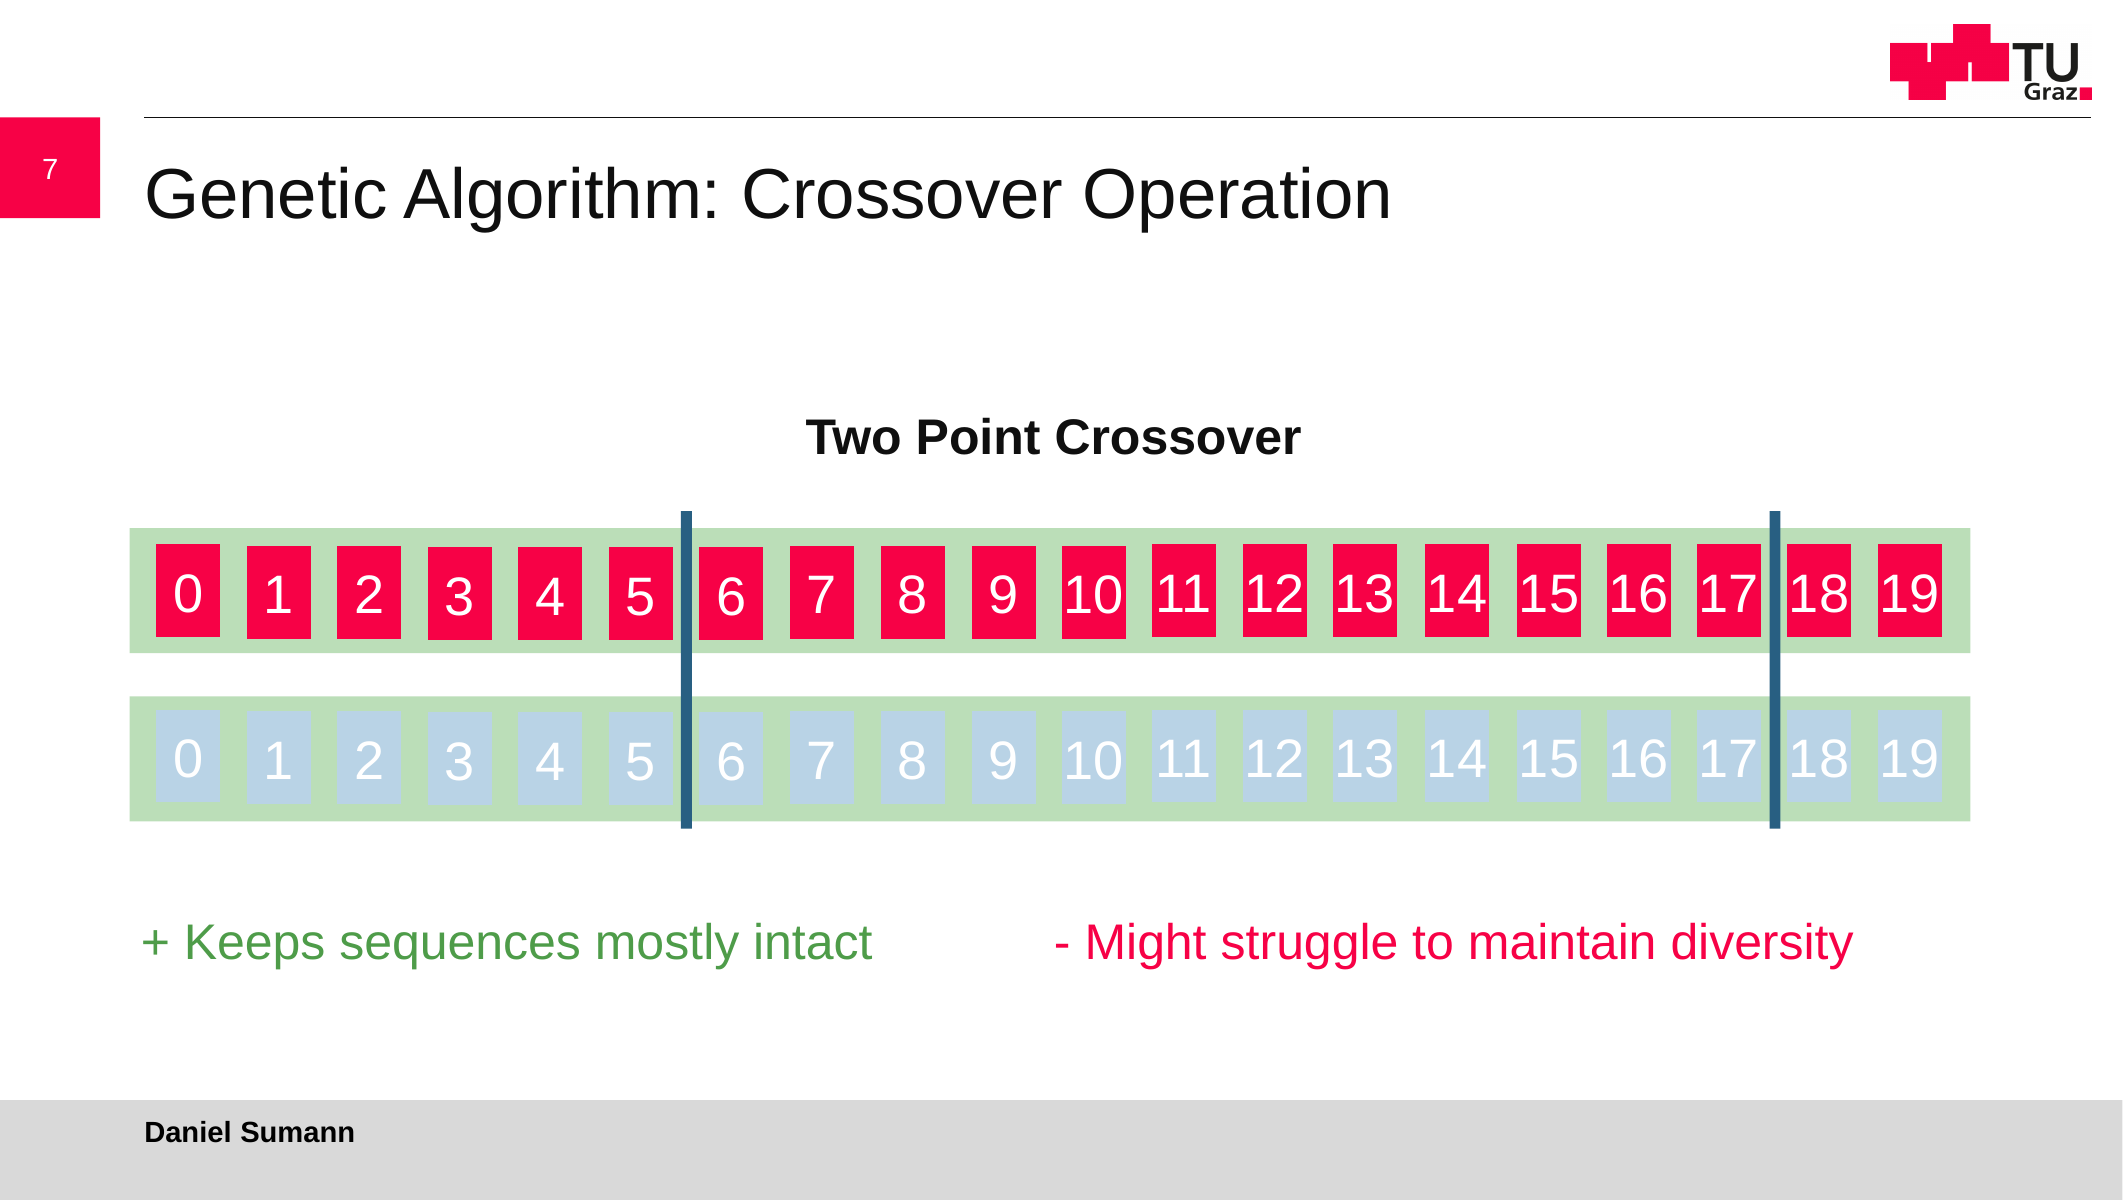

7
# Genetic Algorithm: Crossover Operation
Two Point Crossover

0
1
2
3
4
5
11
12
13
14
15
16
17
18
19
7
8
9
10
6

0
1
2
3
4
5
11
12
13
14
15
16
17
18
19
7
8
9
10
6
+ Keeps sequences mostly intact

- Might struggle to maintain diversity
Daniel Sumann